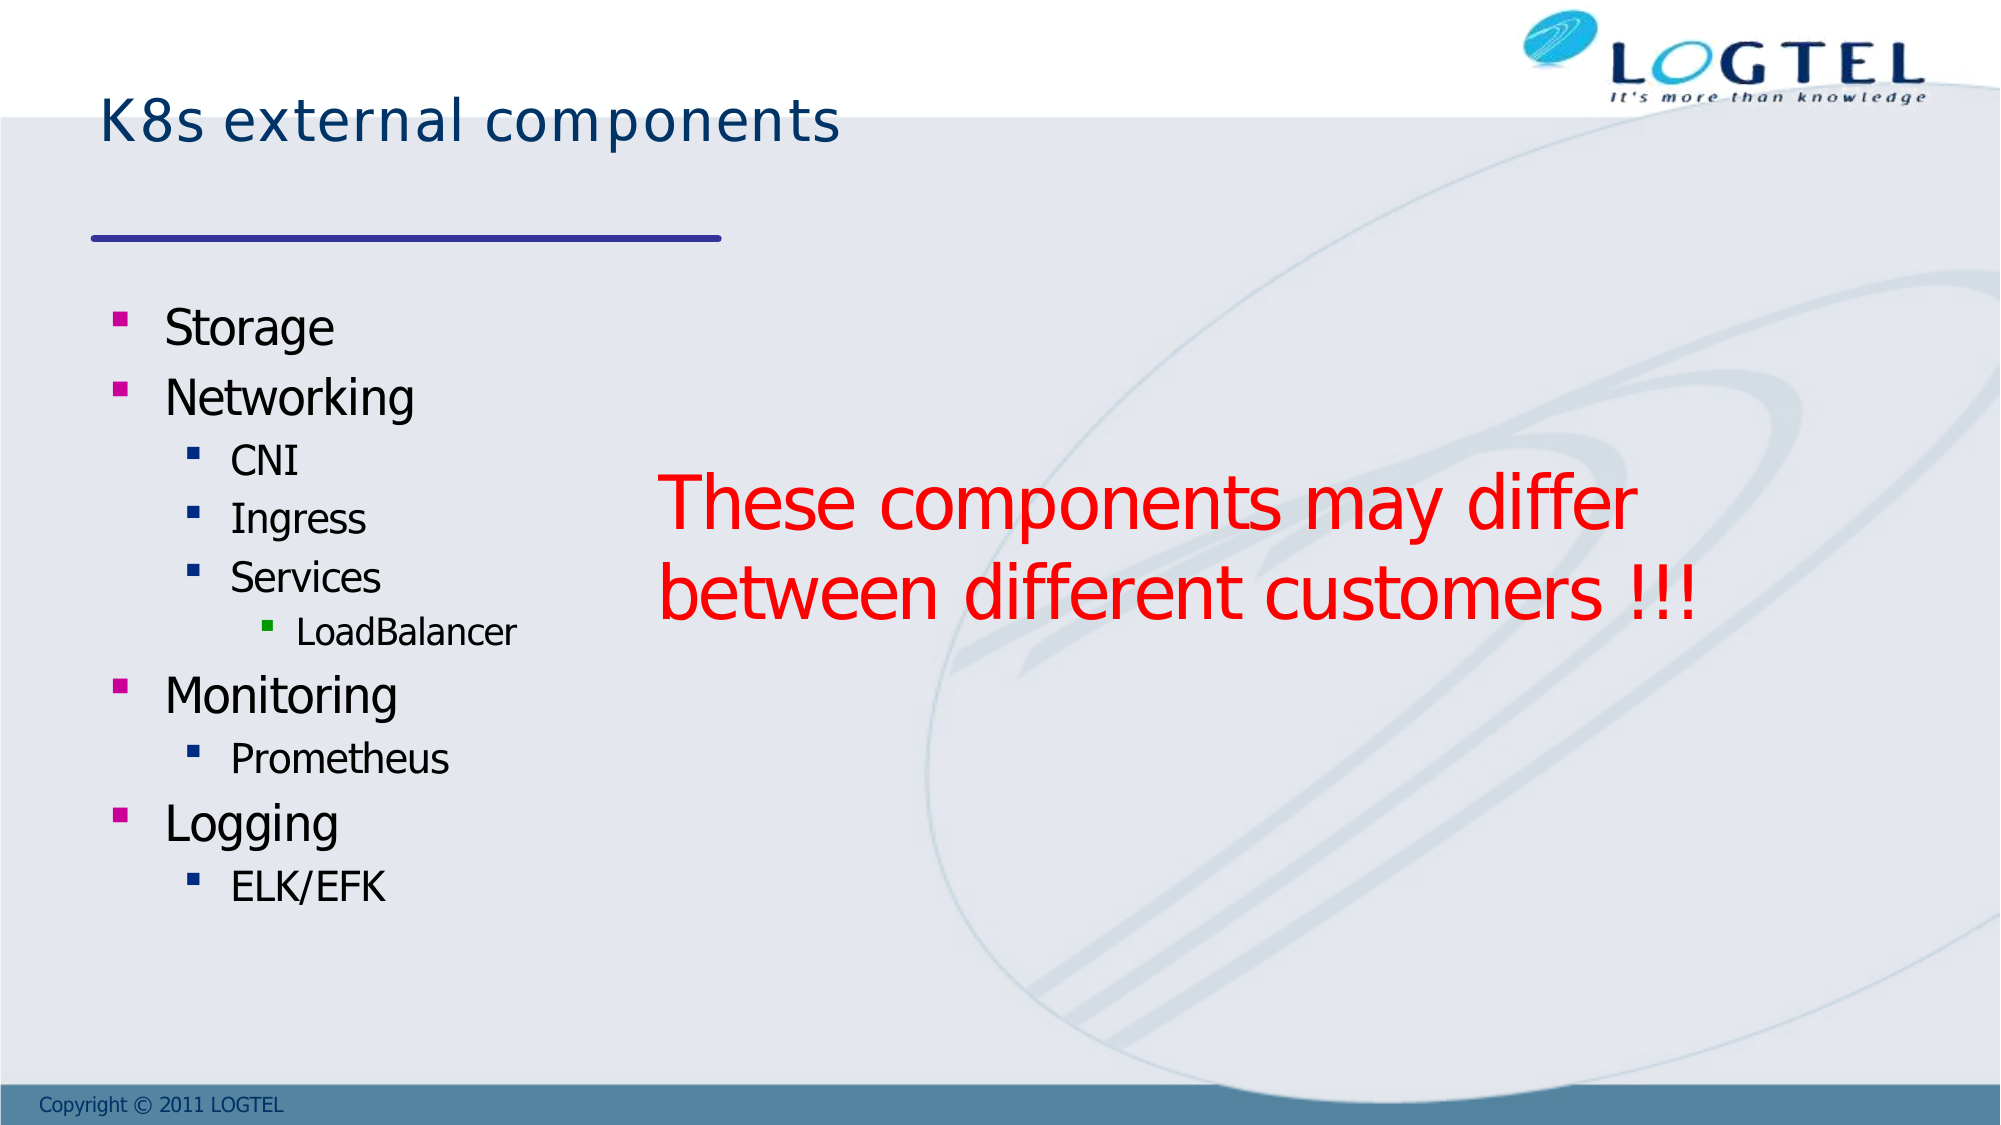

# K8s external components
Storage
Networking
CNI
Ingress
Services
LoadBalancer
Monitoring
Prometheus
Logging
ELK/EFK
These components may differ
between different customers !!!